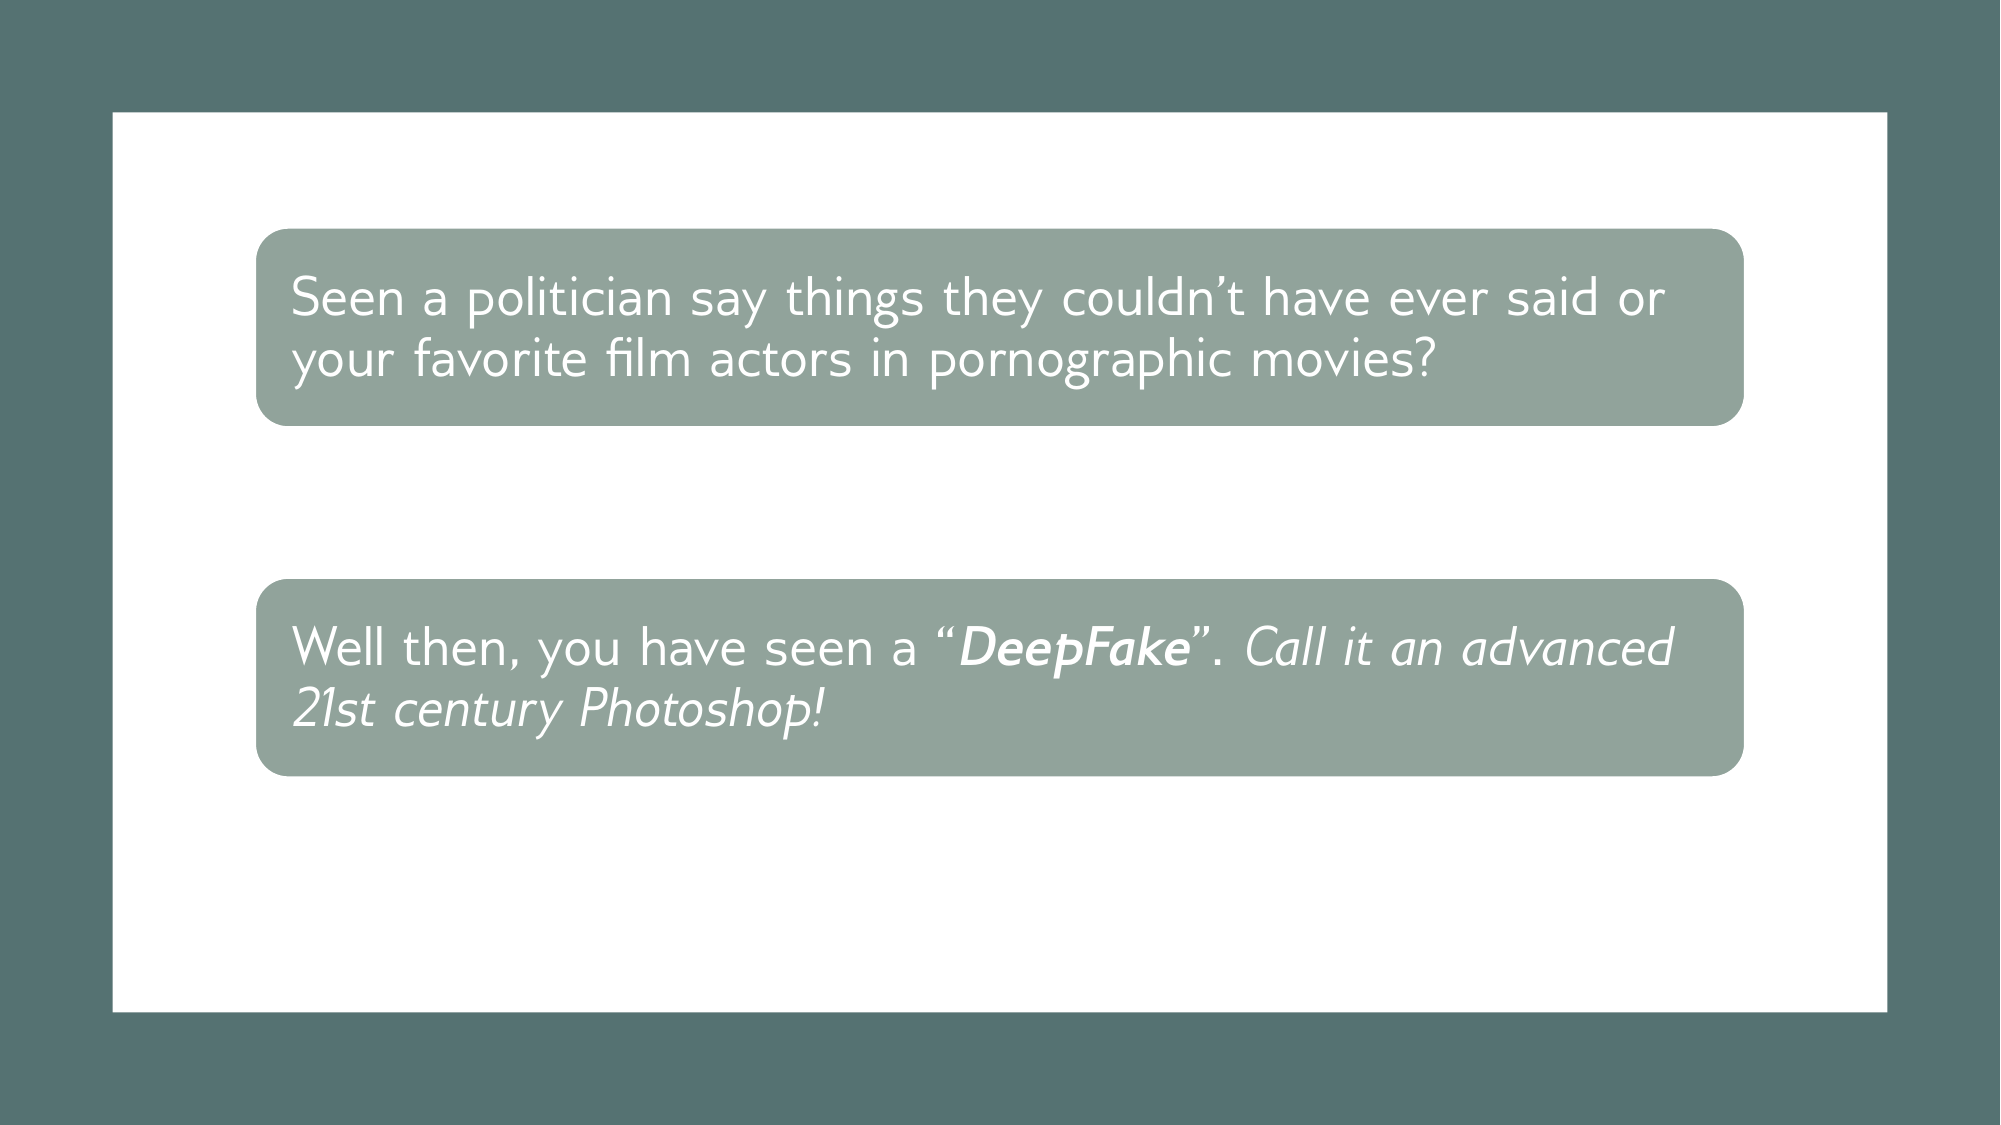

Seen a politician say things they couldn’t have ever said or your favorite film actors in pornographic movies?
Well then, you have seen a “DeepFake”. Call it an advanced 21st century Photoshop!